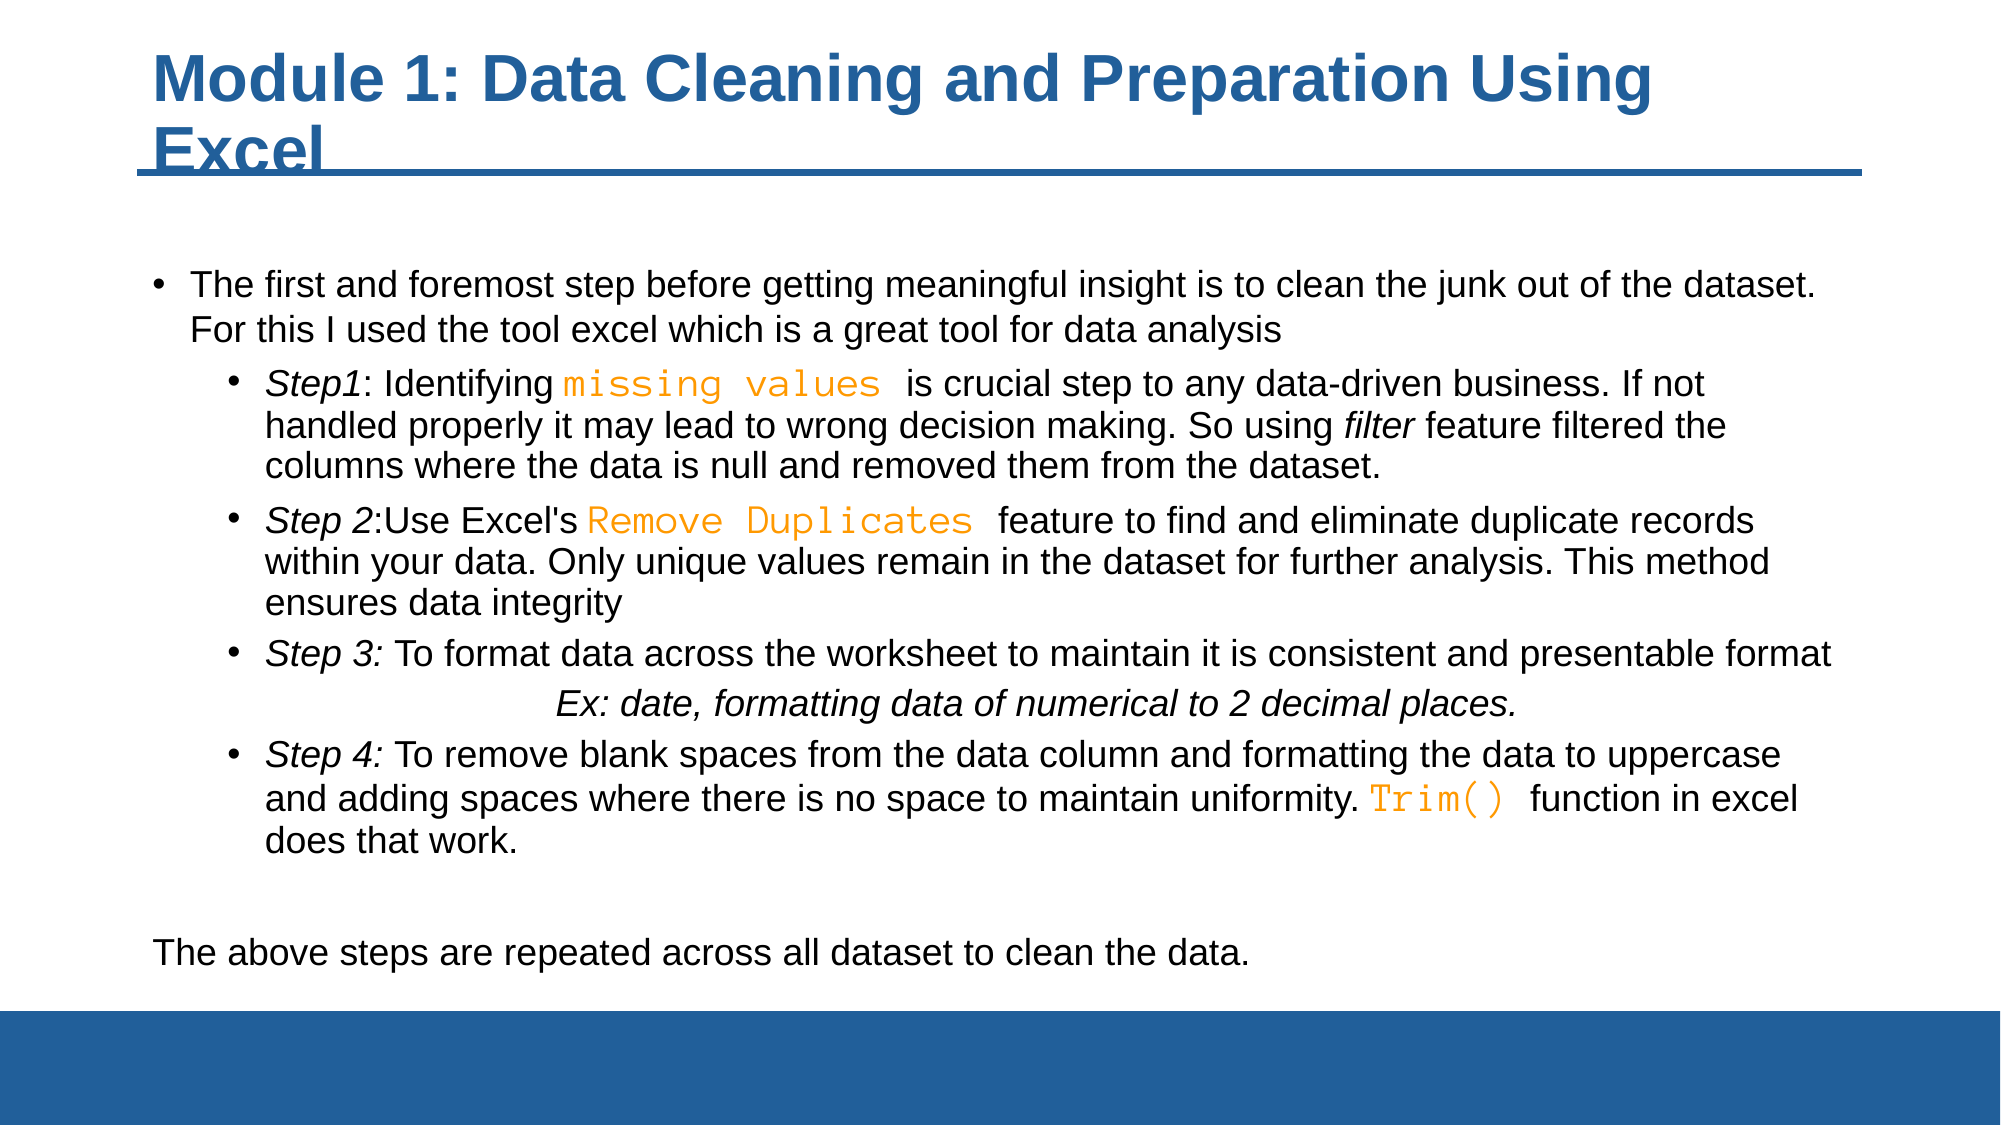

# Module 1: Data Cleaning and Preparation Using Excel
The first and foremost step before getting meaningful insight is to clean the junk out of the dataset. For this I used the tool excel which is a great tool for data analysis
Step1: Identifying missing values is crucial step to any data-driven business. If not handled properly it may lead to wrong decision making. So using filter feature filtered the columns where the data is null and removed them from the dataset.
Step 2:Use Excel's Remove Duplicates feature to find and eliminate duplicate records within your data. Only unique values remain in the dataset for further analysis. This method ensures data integrity
Step 3: To format data across the worksheet to maintain it is consistent and presentable format
Ex: date, formatting data of numerical to 2 decimal places.
Step 4: To remove blank spaces from the data column and formatting the data to uppercase and adding spaces where there is no space to maintain uniformity. Trim() function in excel does that work.

The above steps are repeated across all dataset to clean the data.